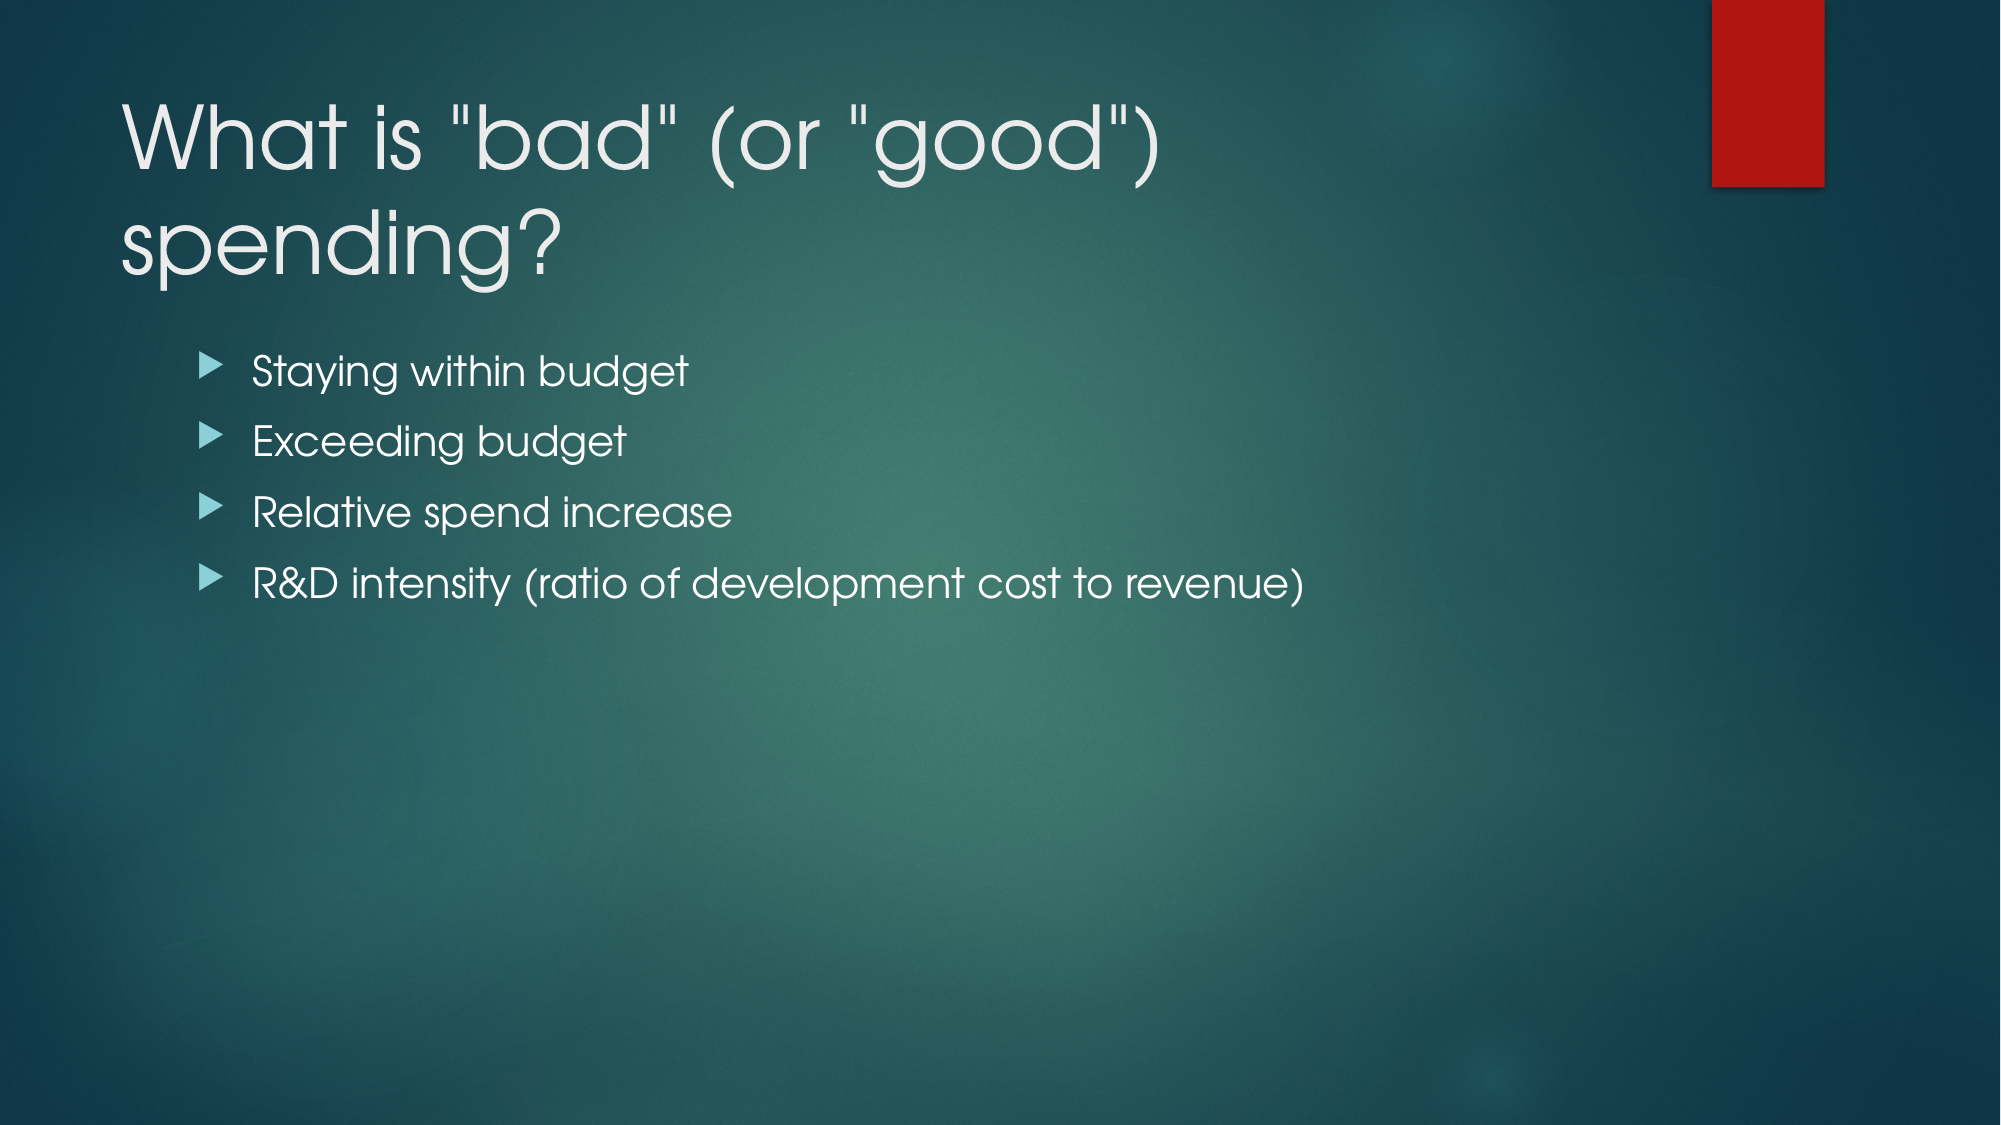

# What is "bad" (or "good") spending?
Staying within budget
Exceeding budget
Relative spend increase
R&D intensity (ratio of development cost to revenue)